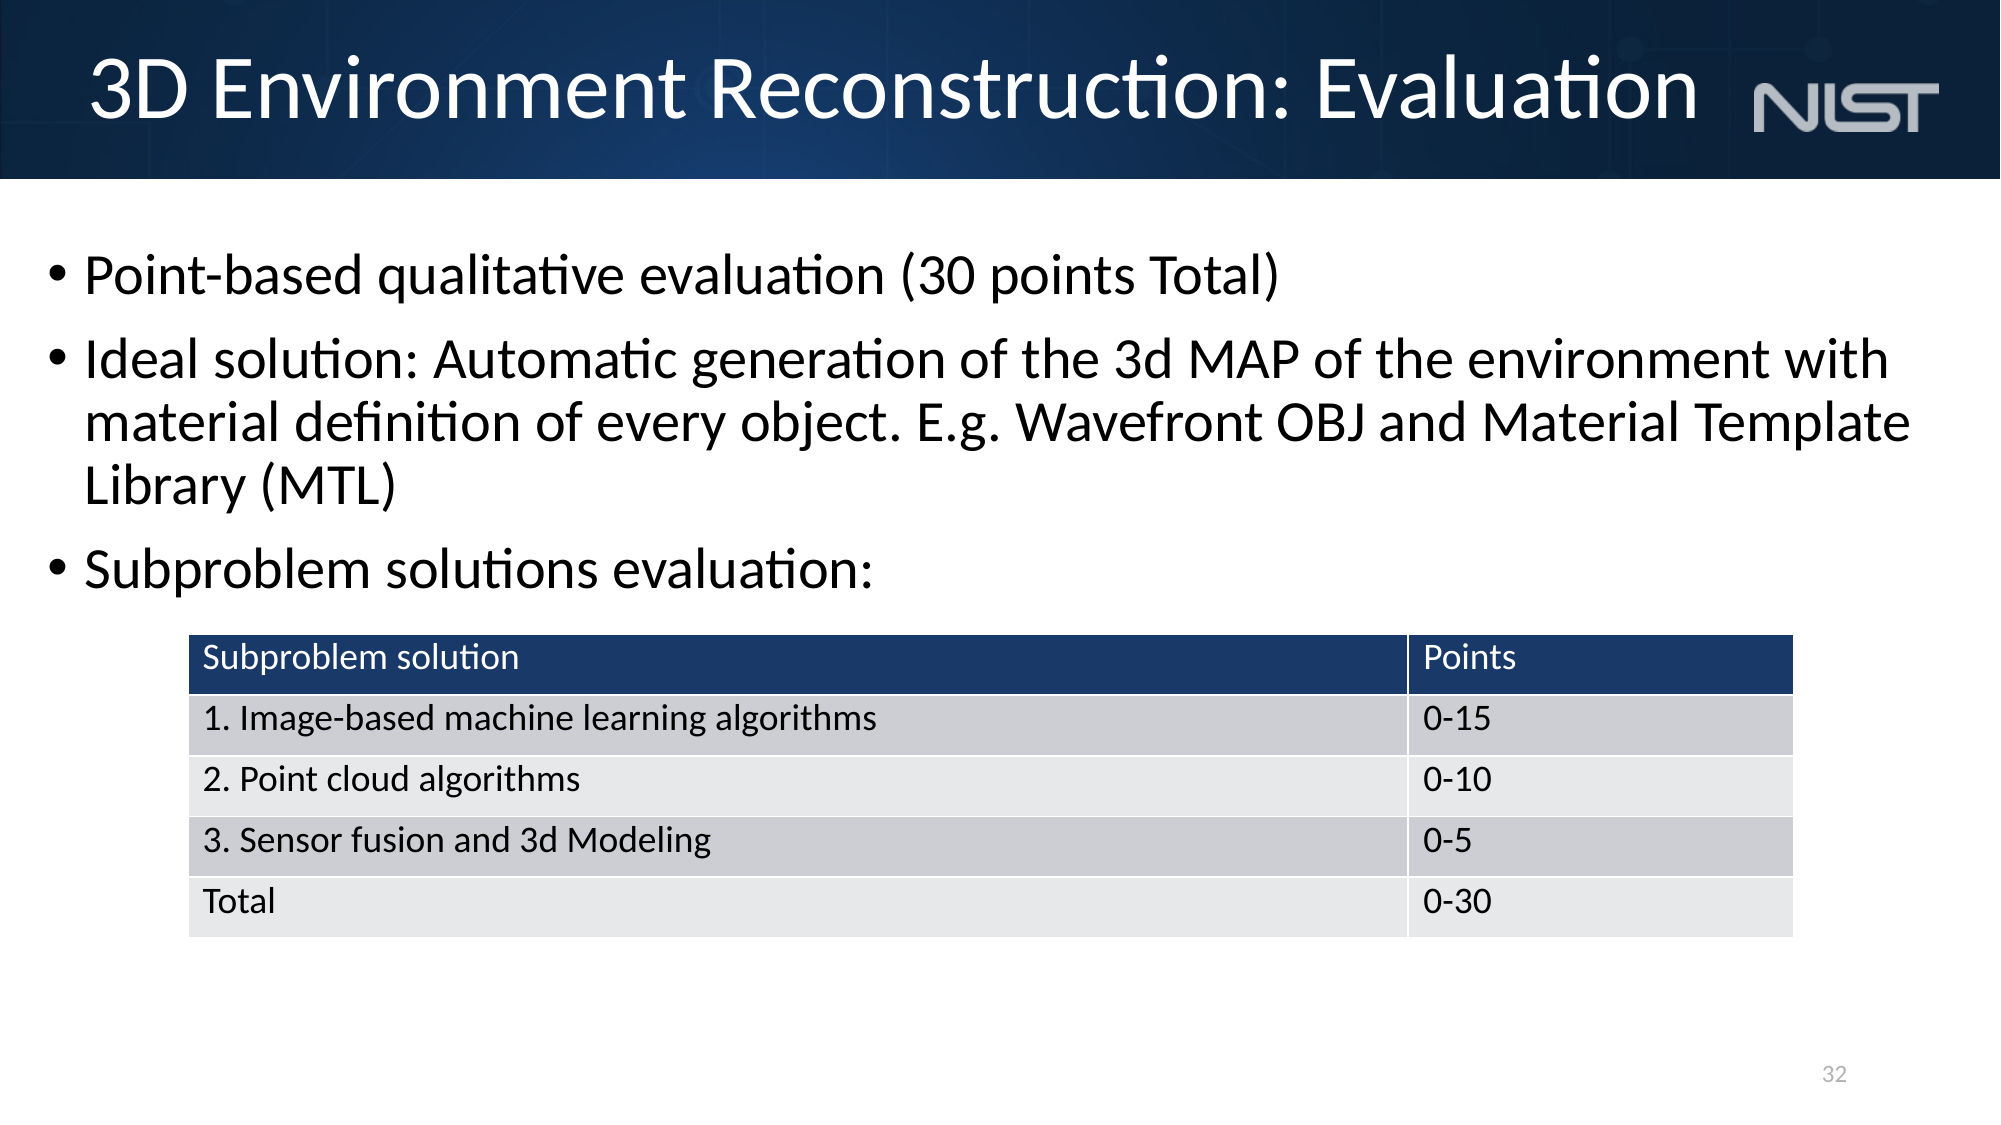

# 3D Environment Reconstruction: Evaluation
Point-based qualitative evaluation (30 points Total)
Ideal solution: Automatic generation of the 3d MAP of the environment with material definition of every object. E.g. Wavefront OBJ and Material Template Library (MTL)
Subproblem solutions evaluation:
| Subproblem solution | Points |
| --- | --- |
| 1. Image-based machine learning algorithms | 0-15 |
| 2. Point cloud algorithms | 0-10 |
| 3. Sensor fusion and 3d Modeling | 0-5 |
| Total | 0-30 |
32